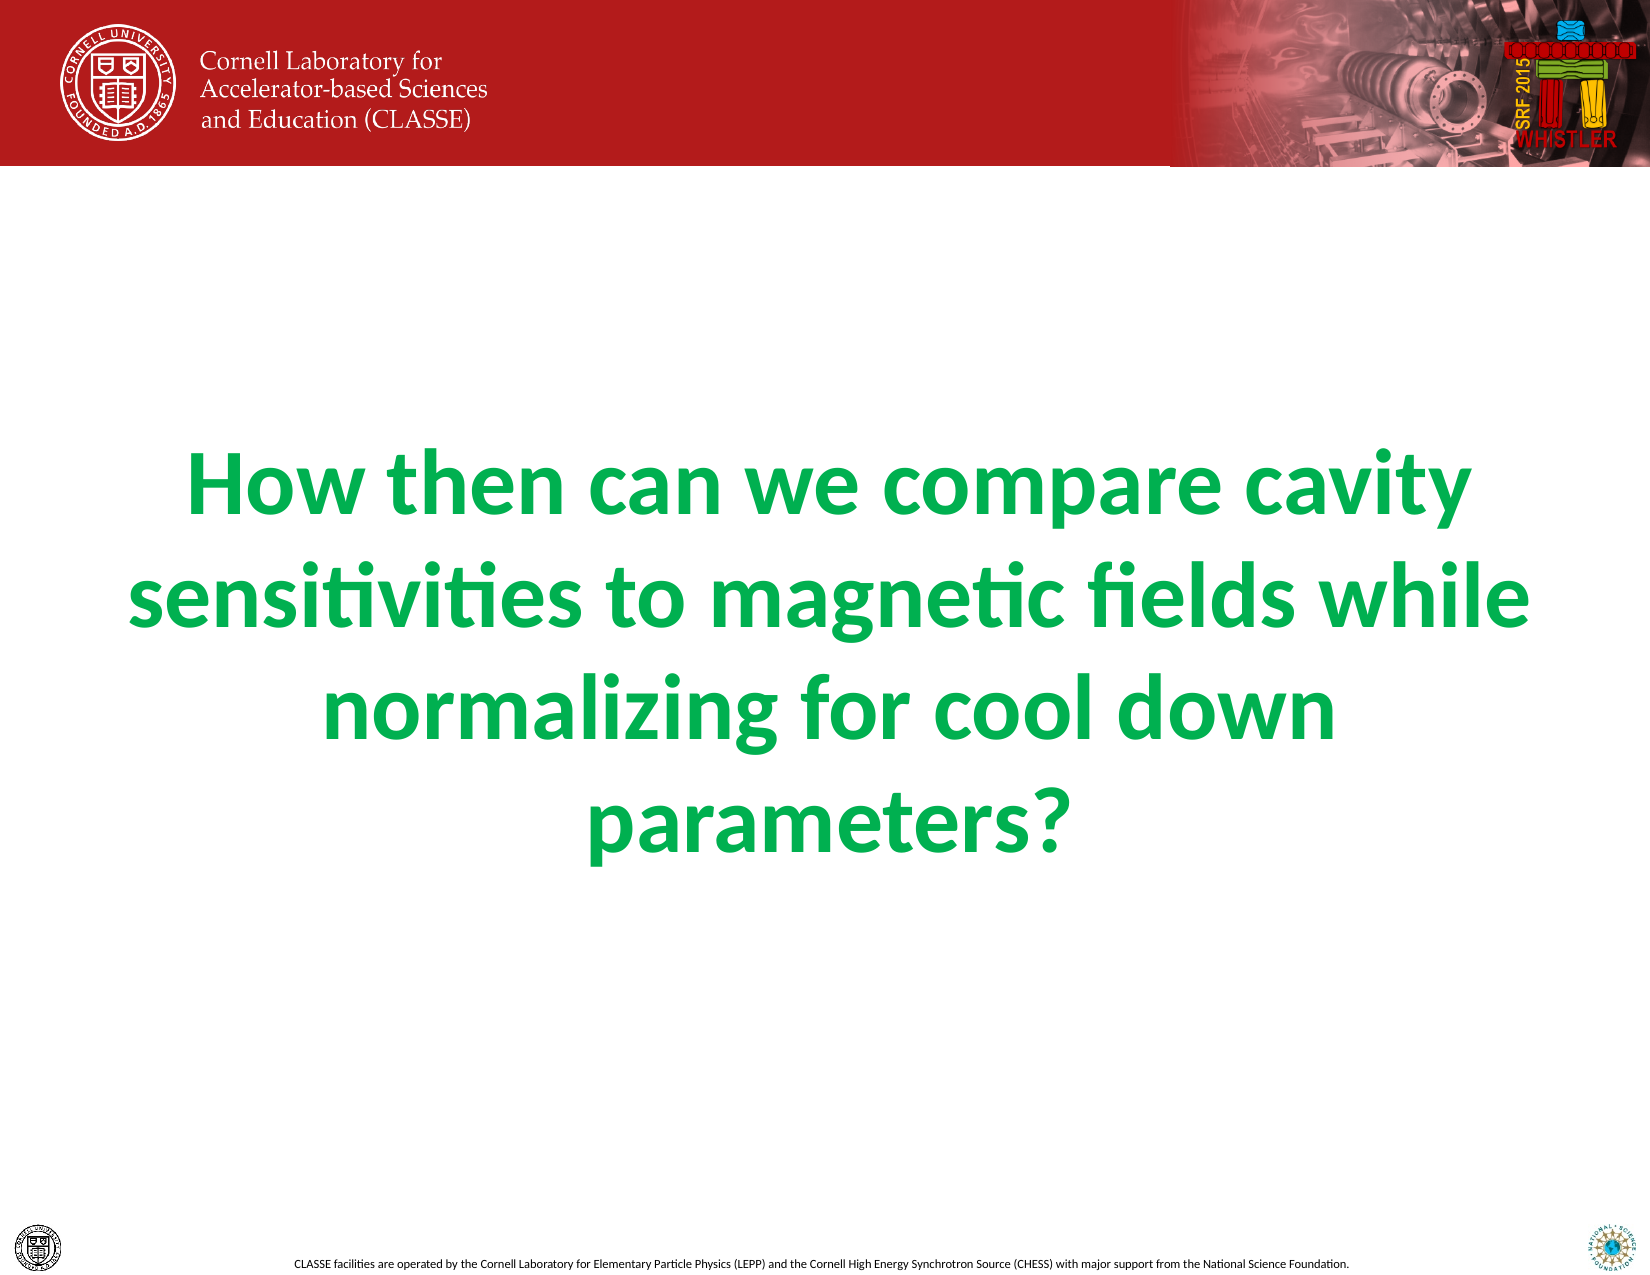

How then can we compare cavity sensitivities to magnetic fields while normalizing for cool down parameters?